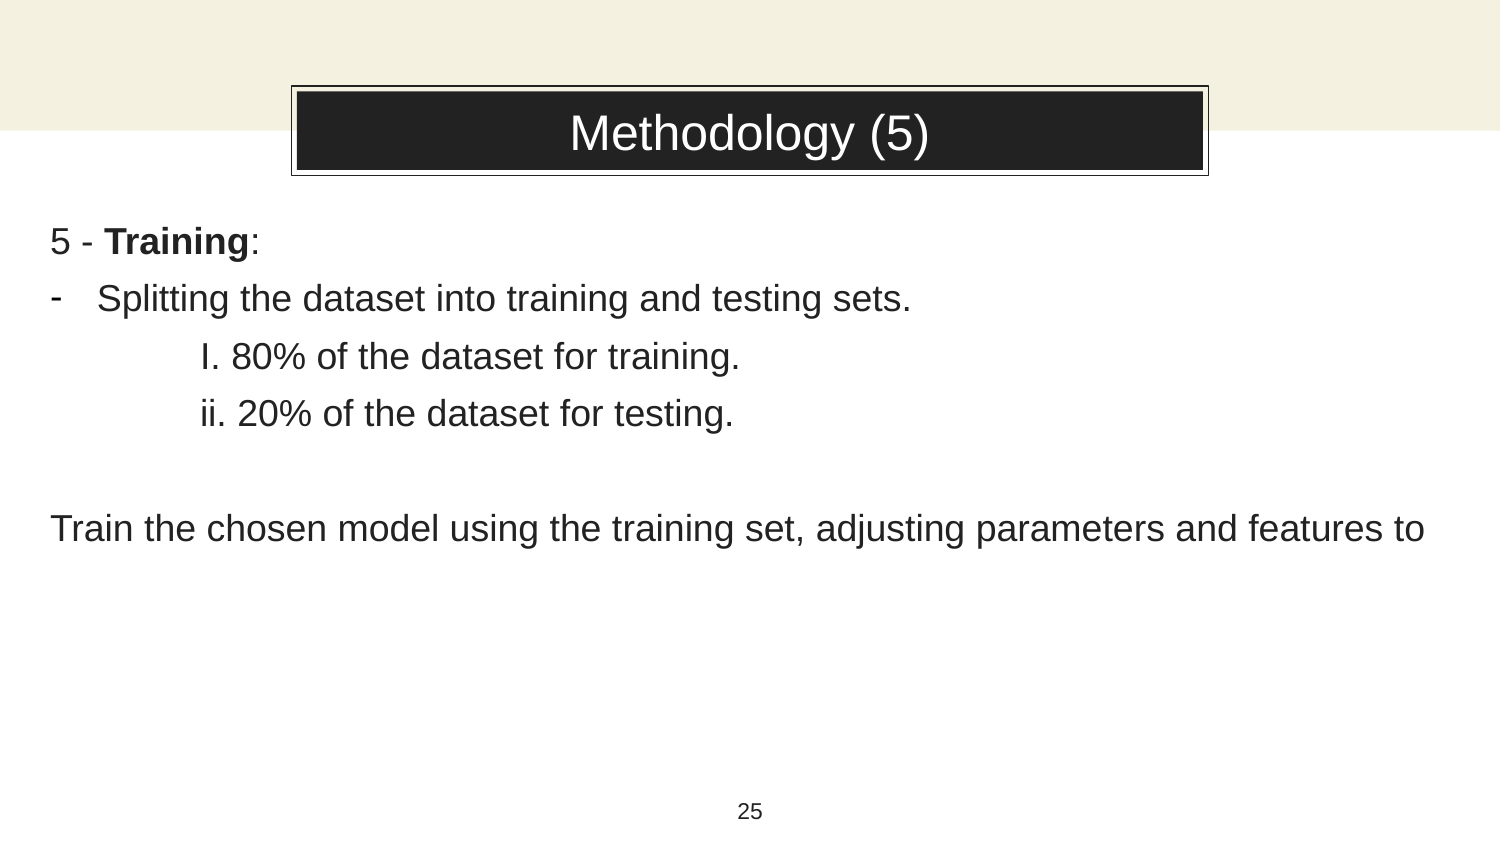

# Methodology (5)
5 - Training:
Splitting the dataset into training and testing sets.
	I. 80% of the dataset for training.
	ii. 20% of the dataset for testing.

Train the chosen model using the training set, adjusting parameters and features to

25